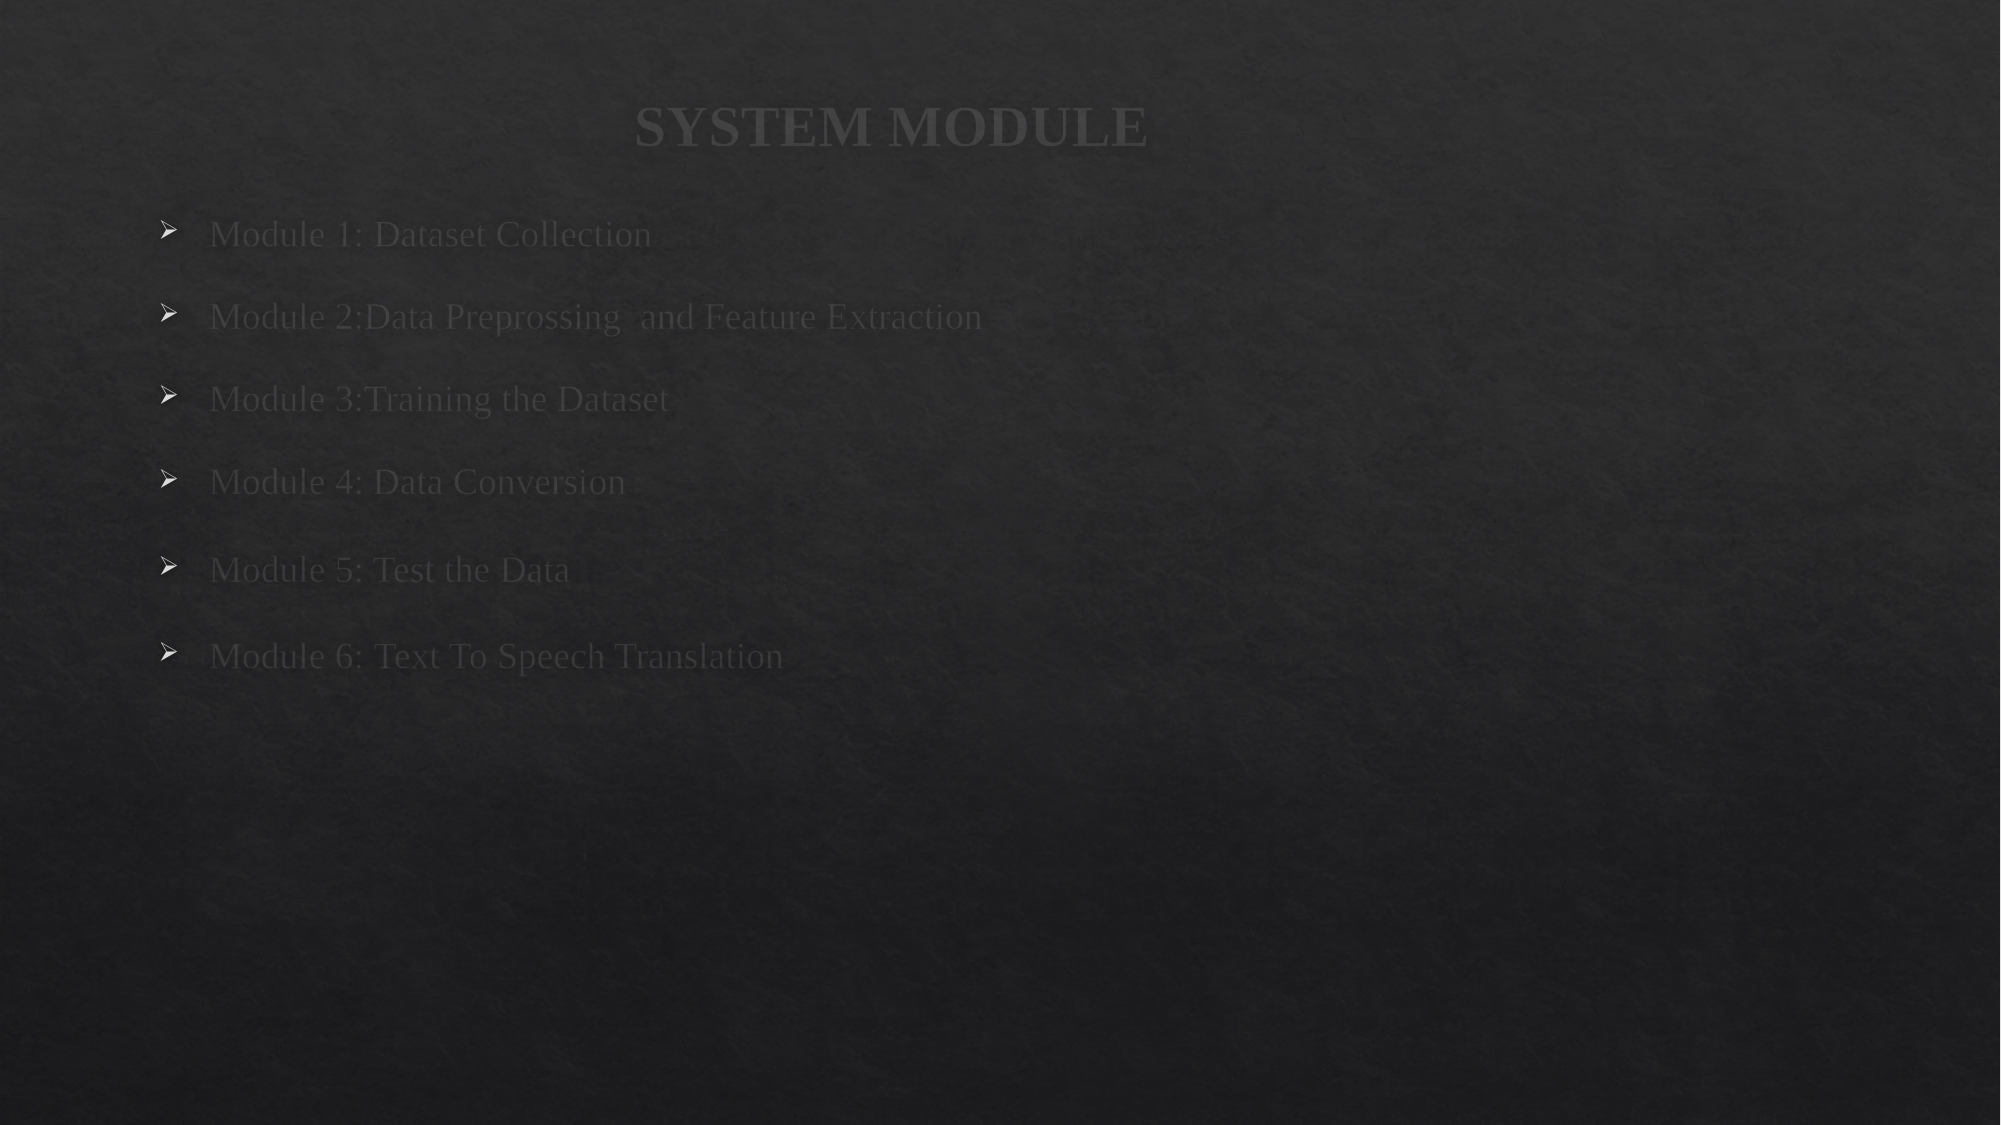

# SYSTEM MODULE
Module 1: Dataset Collection
Module 2:Data Preprossing  and Feature Extraction
Module 3:Training the Dataset
Module 4: Data Conversion
Module 5: Test the Data
Module 6: Text To Speech Translation